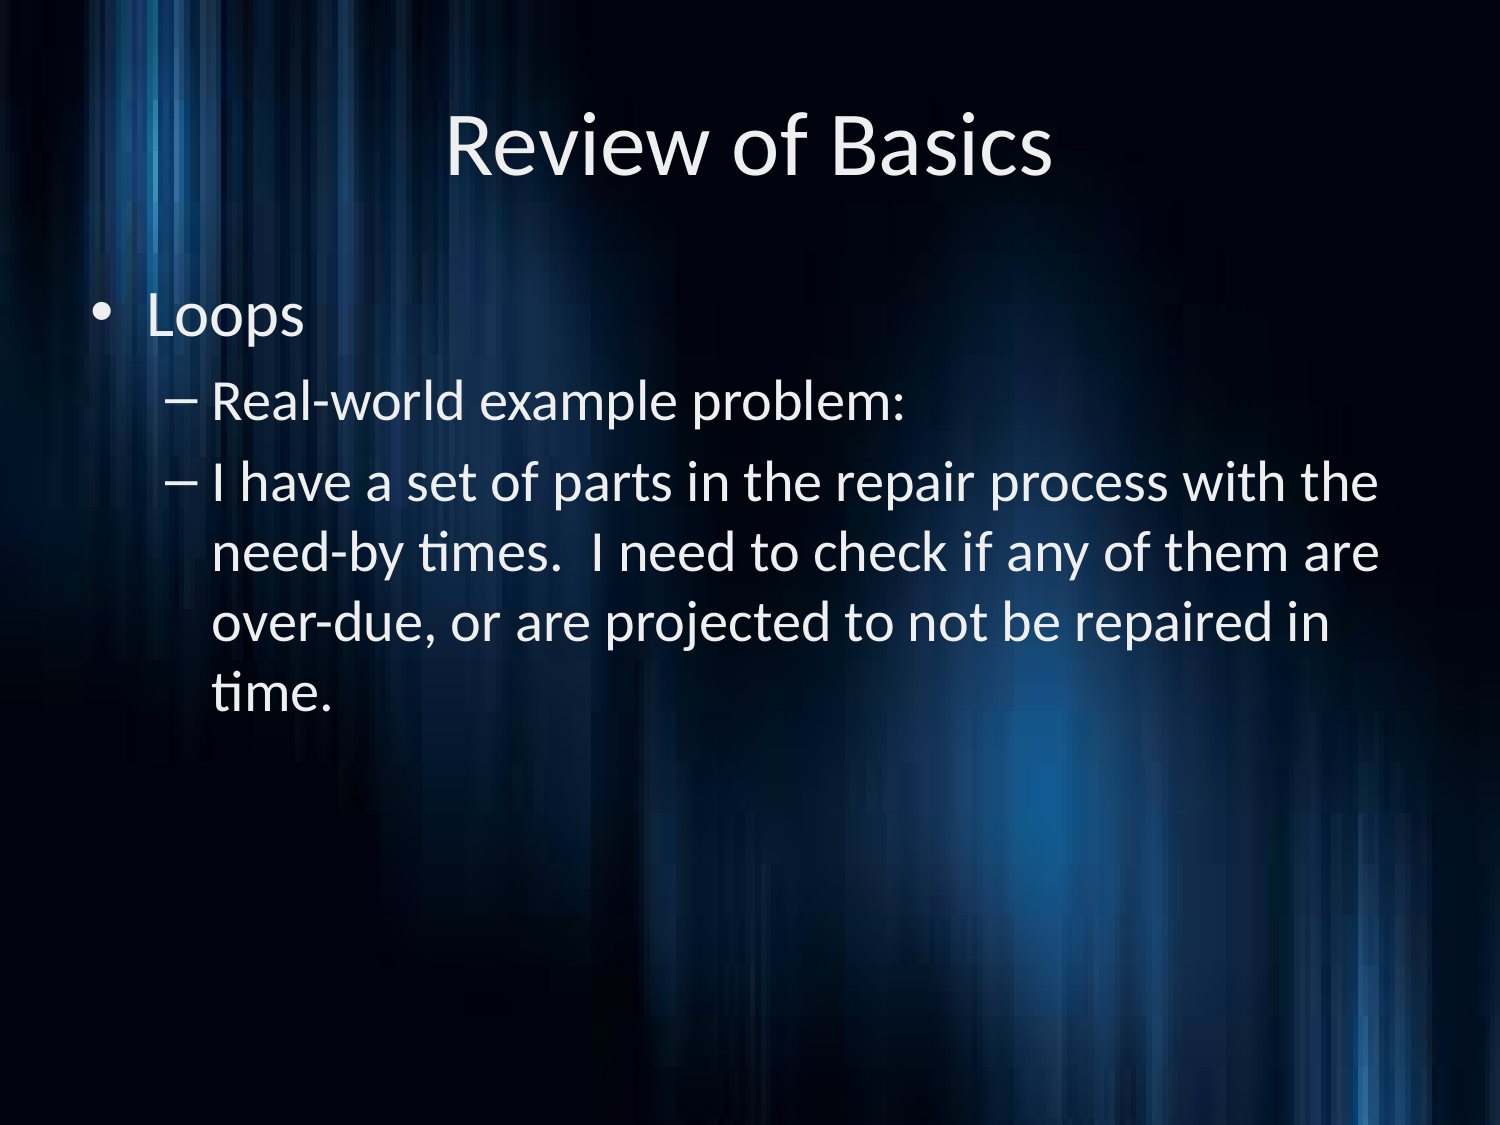

# Review of Basics
Loops
Real-world example problem:
I have a set of parts in the repair process with the need-by times.  I need to check if any of them are over-due, or are projected to not be repaired in time.